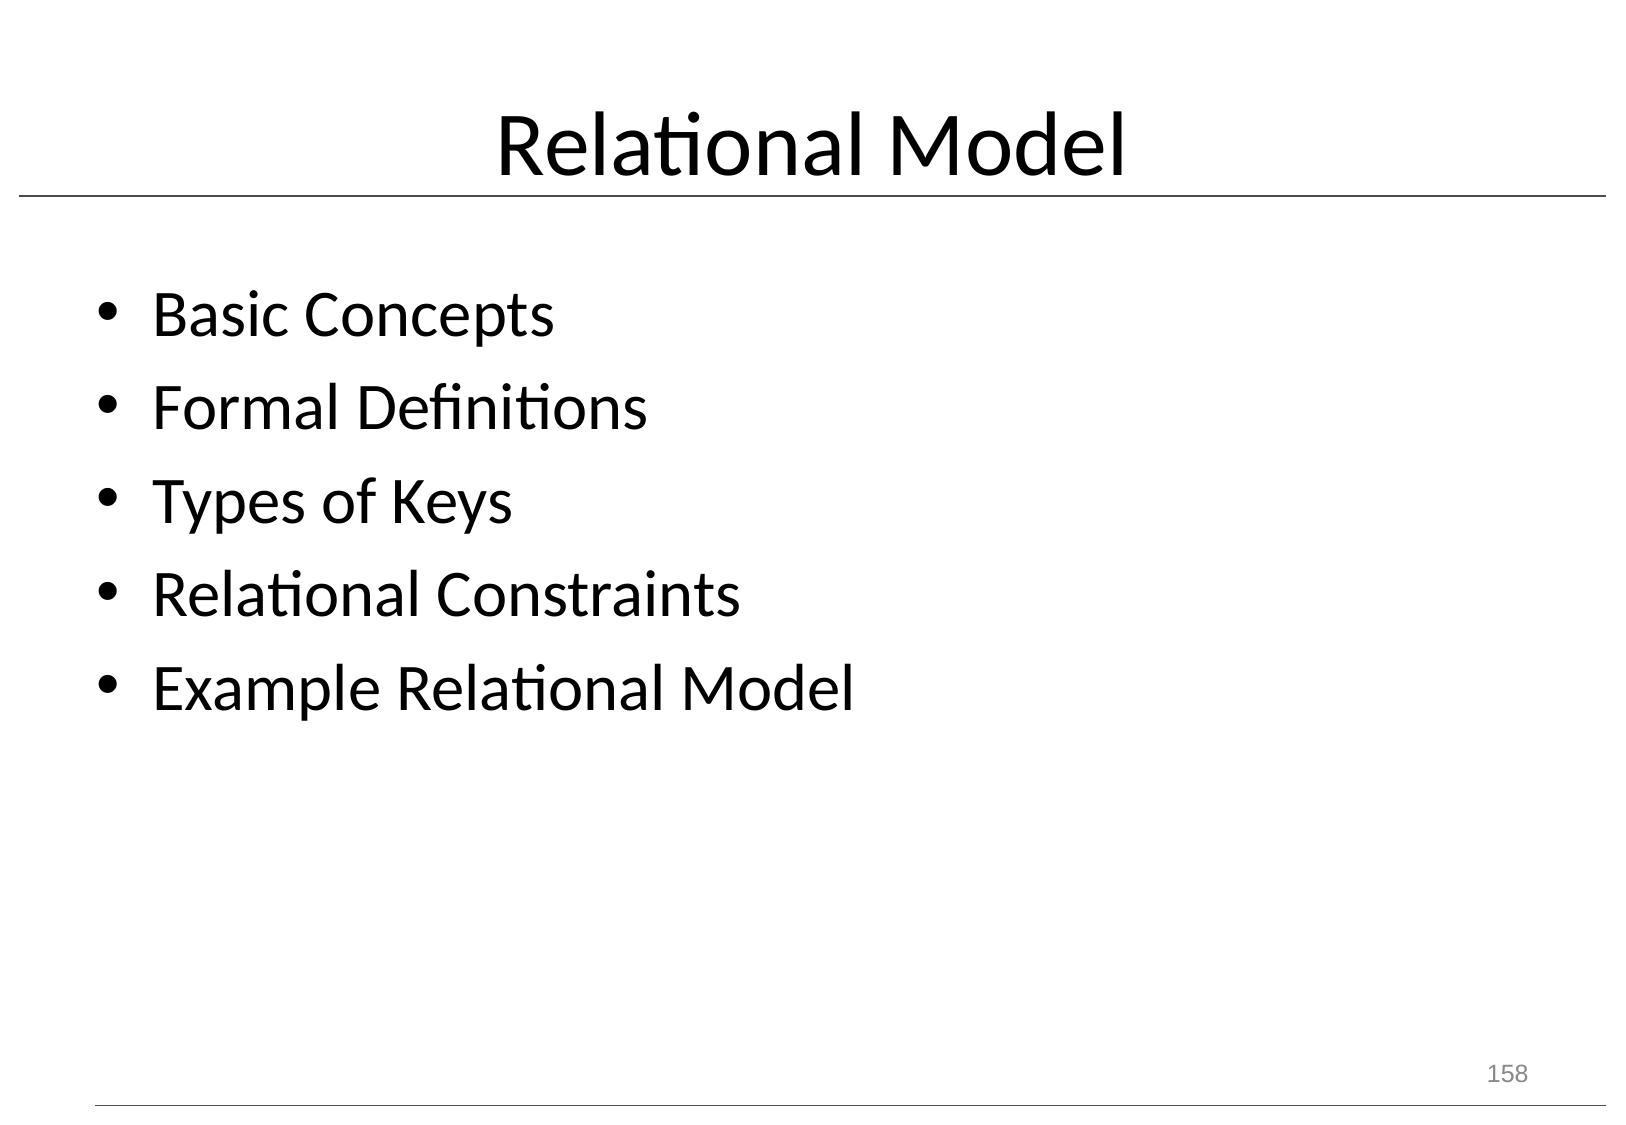

# Relational Model
Basic Concepts
Formal Definitions
Types of Keys
Relational Constraints
Example Relational Model
158